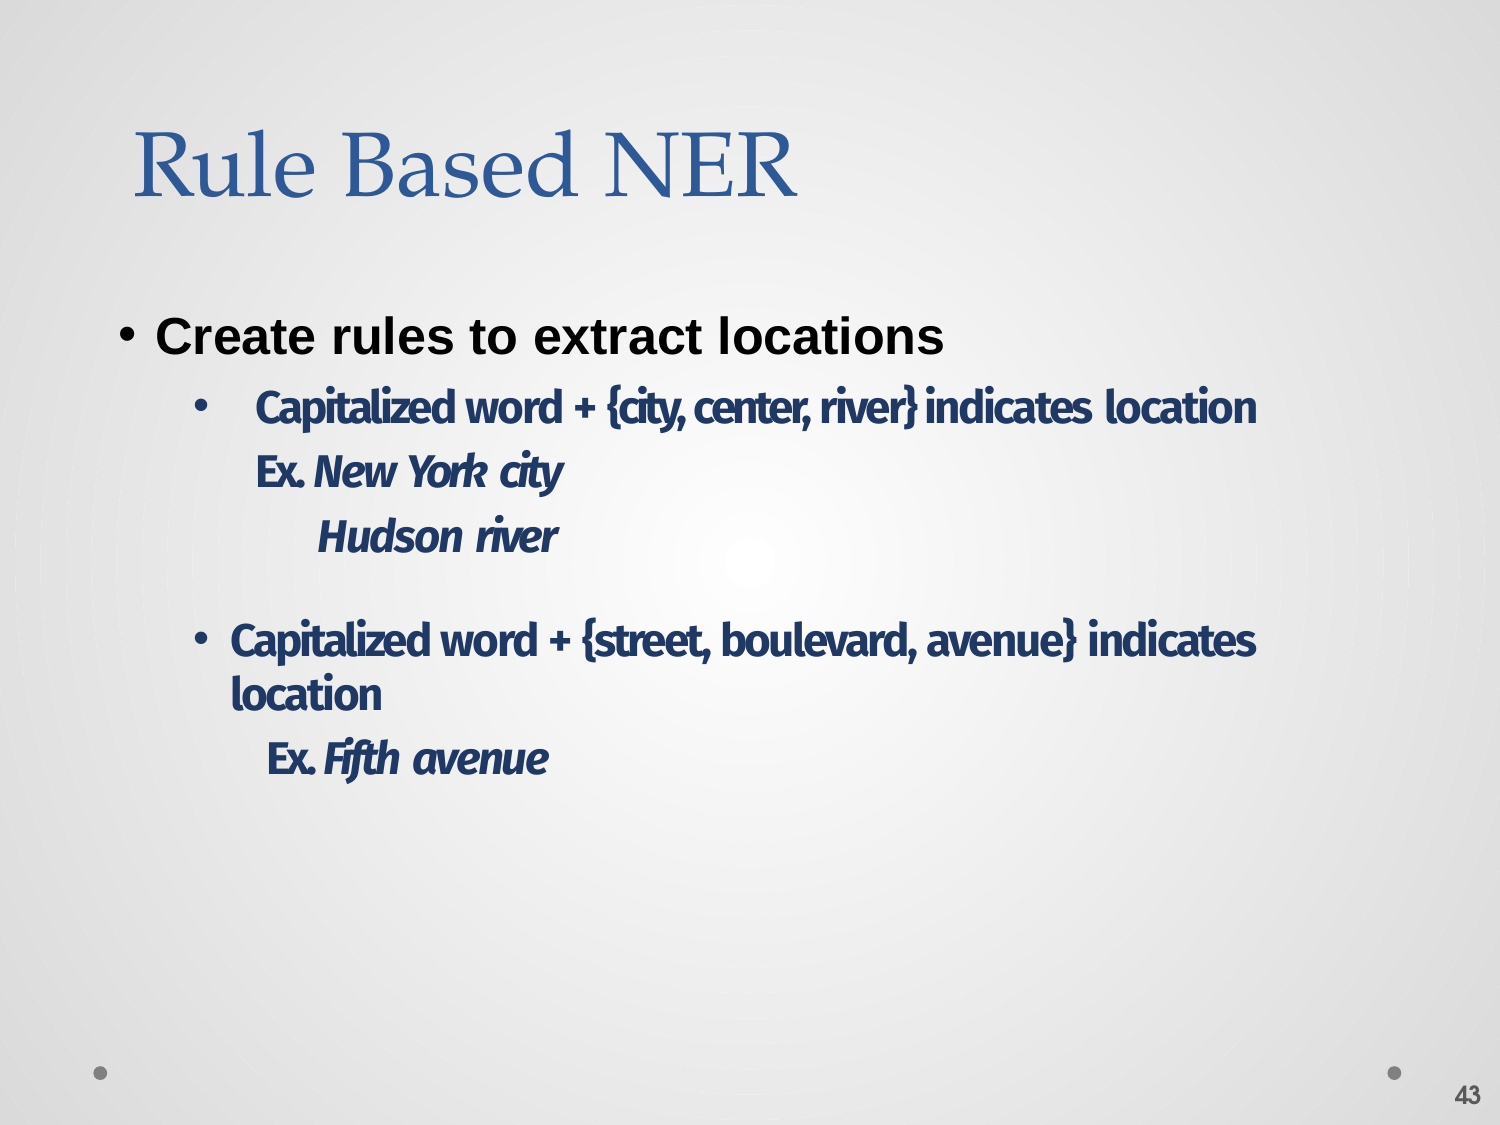

# Rule Based NER
Create rules to extract locations
Capitalized word + {city, center, river} indicates location
Ex. New York city
Hudson river
Capitalized word + {street, boulevard, avenue} indicates  location
Ex. Fifth avenue
43